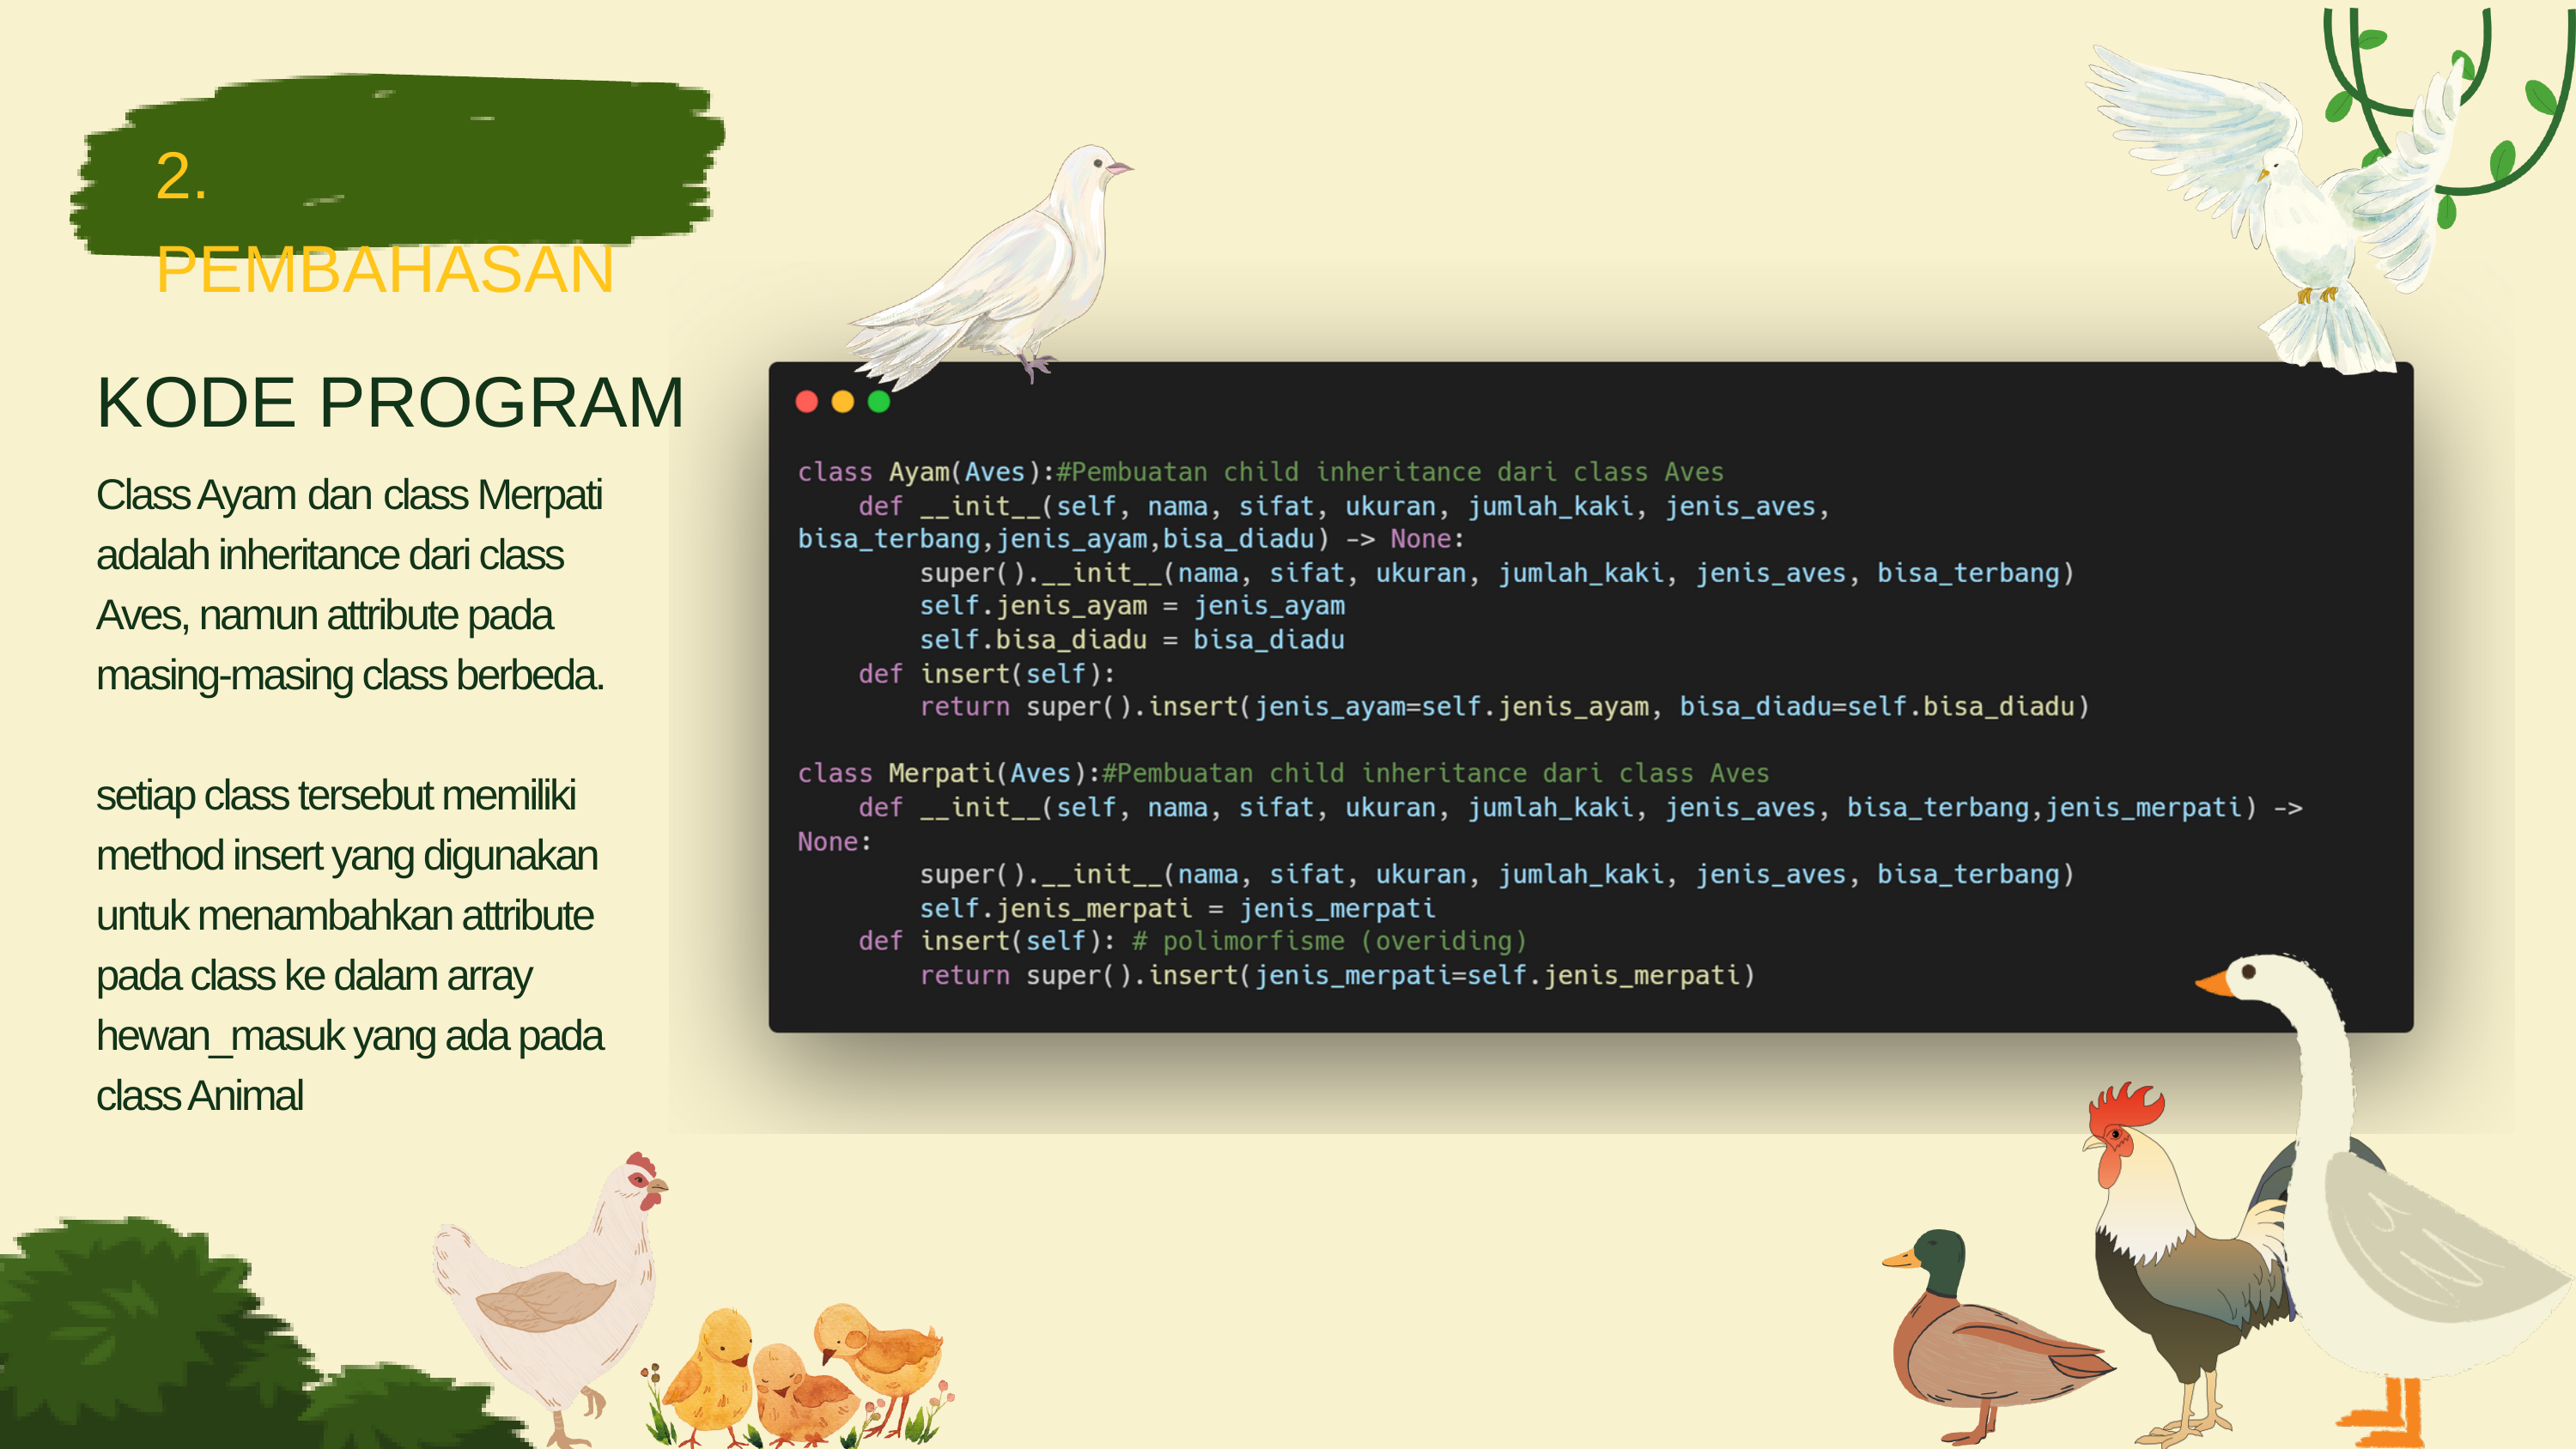

2. PEMBAHASAN

KODE PROGRAM
Class Ayam dan class Merpati adalah inheritance dari class Aves, namun attribute pada masing-masing class berbeda.

setiap class tersebut memiliki method insert yang digunakan untuk menambahkan attribute pada class ke dalam array hewan_masuk yang ada pada class Animal